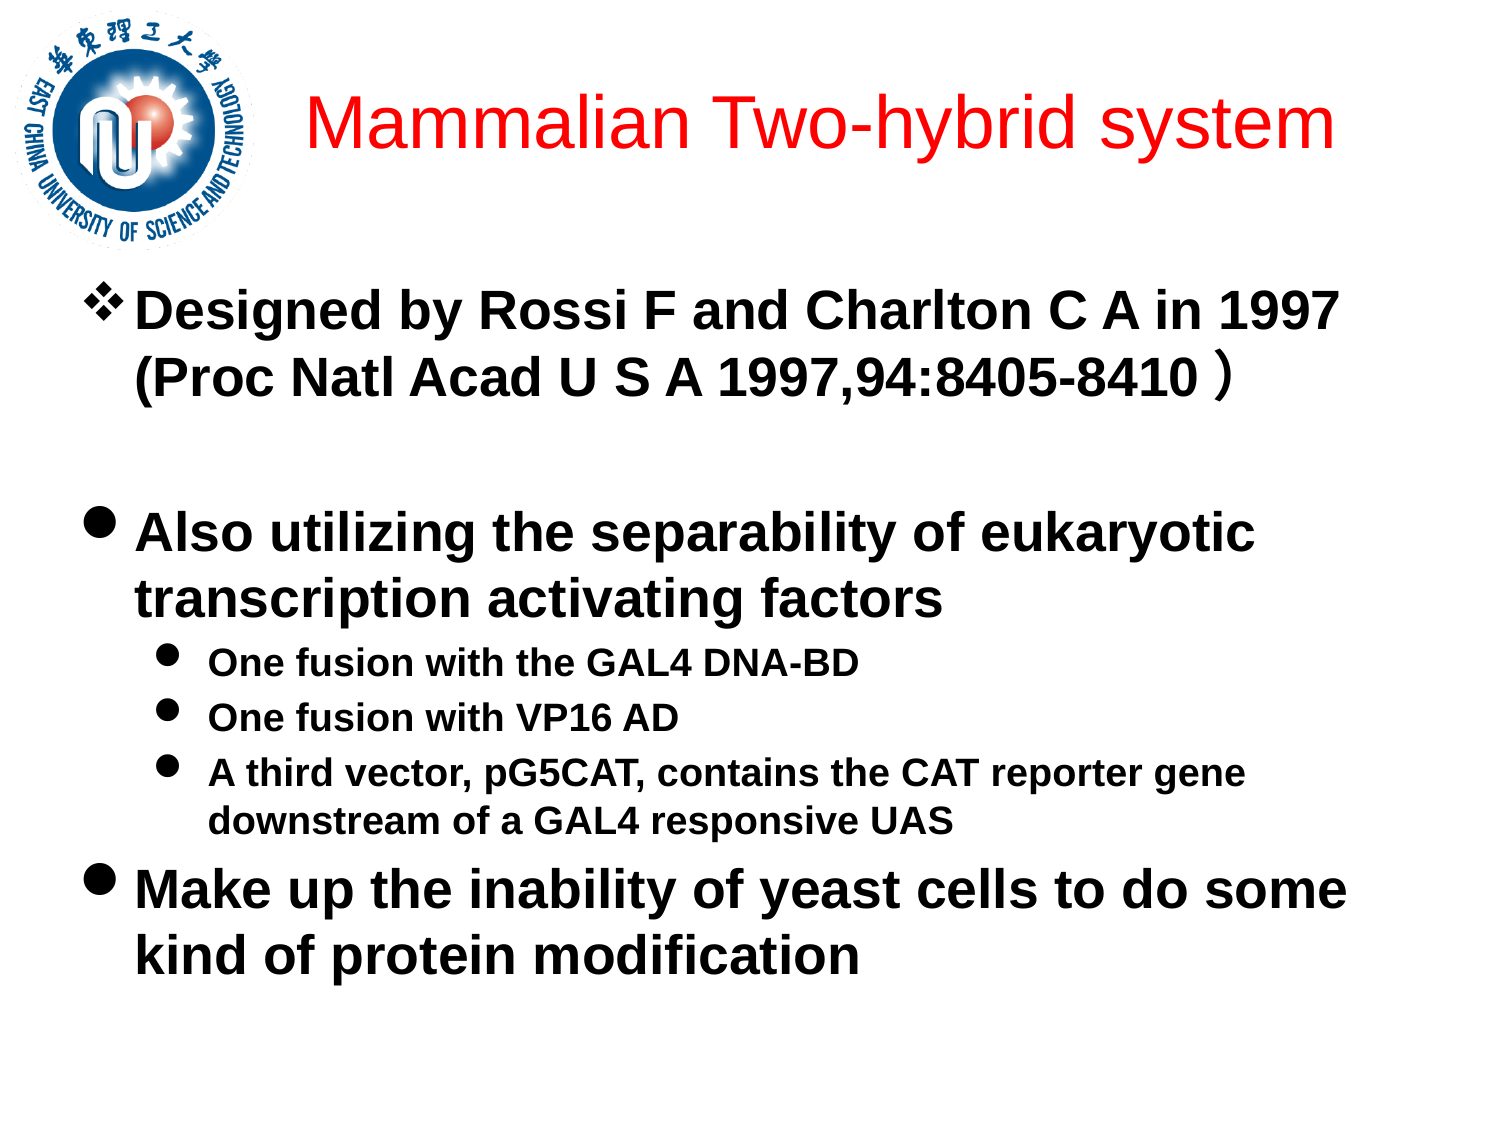

# Mammalian Two-hybrid system
Designed by Rossi F and Charlton C A in 1997 (Proc Natl Acad U S A 1997,94:8405-8410）

Also utilizing the separability of eukaryotic transcription activating factors
One fusion with the GAL4 DNA-BD
One fusion with VP16 AD
A third vector, pG5CAT, contains the CAT reporter gene downstream of a GAL4 responsive UAS
Make up the inability of yeast cells to do some kind of protein modification